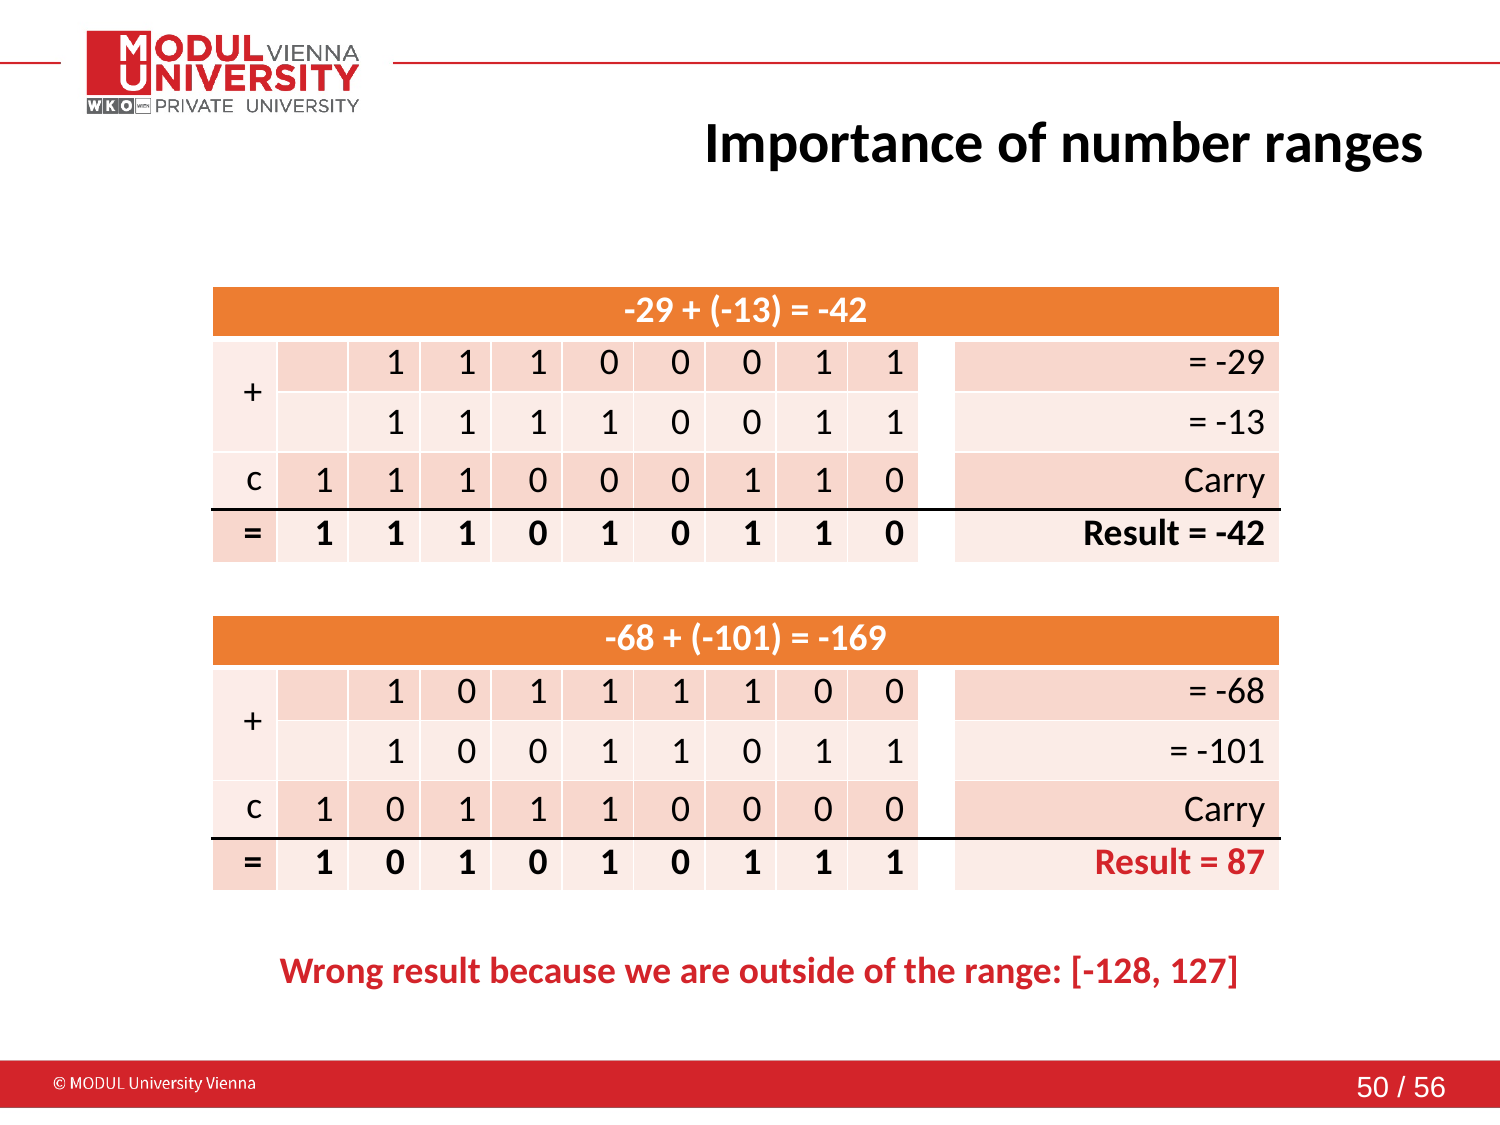

# Importance of number ranges
| -29 + (-13) = -42 |  |  |  |  |  |  |  |  |  |  |  |
| --- | --- | --- | --- | --- | --- | --- | --- | --- | --- | --- | --- |
| + |  | 1 | 1 | 1 | 0 | 0 | 0 | 1 | 1 |  | = -29 |
|  |  | 1 | 1 | 1 | 1 | 0 | 0 | 1 | 1 |  | = -13 |
| c | 1 | 1 | 1 | 0 | 0 | 0 | 1 | 1 | 0 |  | Carry |
| = | 1 | 1 | 1 | 0 | 1 | 0 | 1 | 1 | 0 |  | Result = -42 |
| -68 + (-101) = -169 |  |  |  |  |  |  |  |  |  |  |  |
| --- | --- | --- | --- | --- | --- | --- | --- | --- | --- | --- | --- |
| + |  | 1 | 0 | 1 | 1 | 1 | 1 | 0 | 0 |  | = -68 |
|  |  | 1 | 0 | 0 | 1 | 1 | 0 | 1 | 1 |  | = -101 |
| c | 1 | 0 | 1 | 1 | 1 | 0 | 0 | 0 | 0 |  | Carry |
| = | 1 | 0 | 1 | 0 | 1 | 0 | 1 | 1 | 1 |  | Result = 87 |
Wrong result because we are outside of the range: [-128, 127]